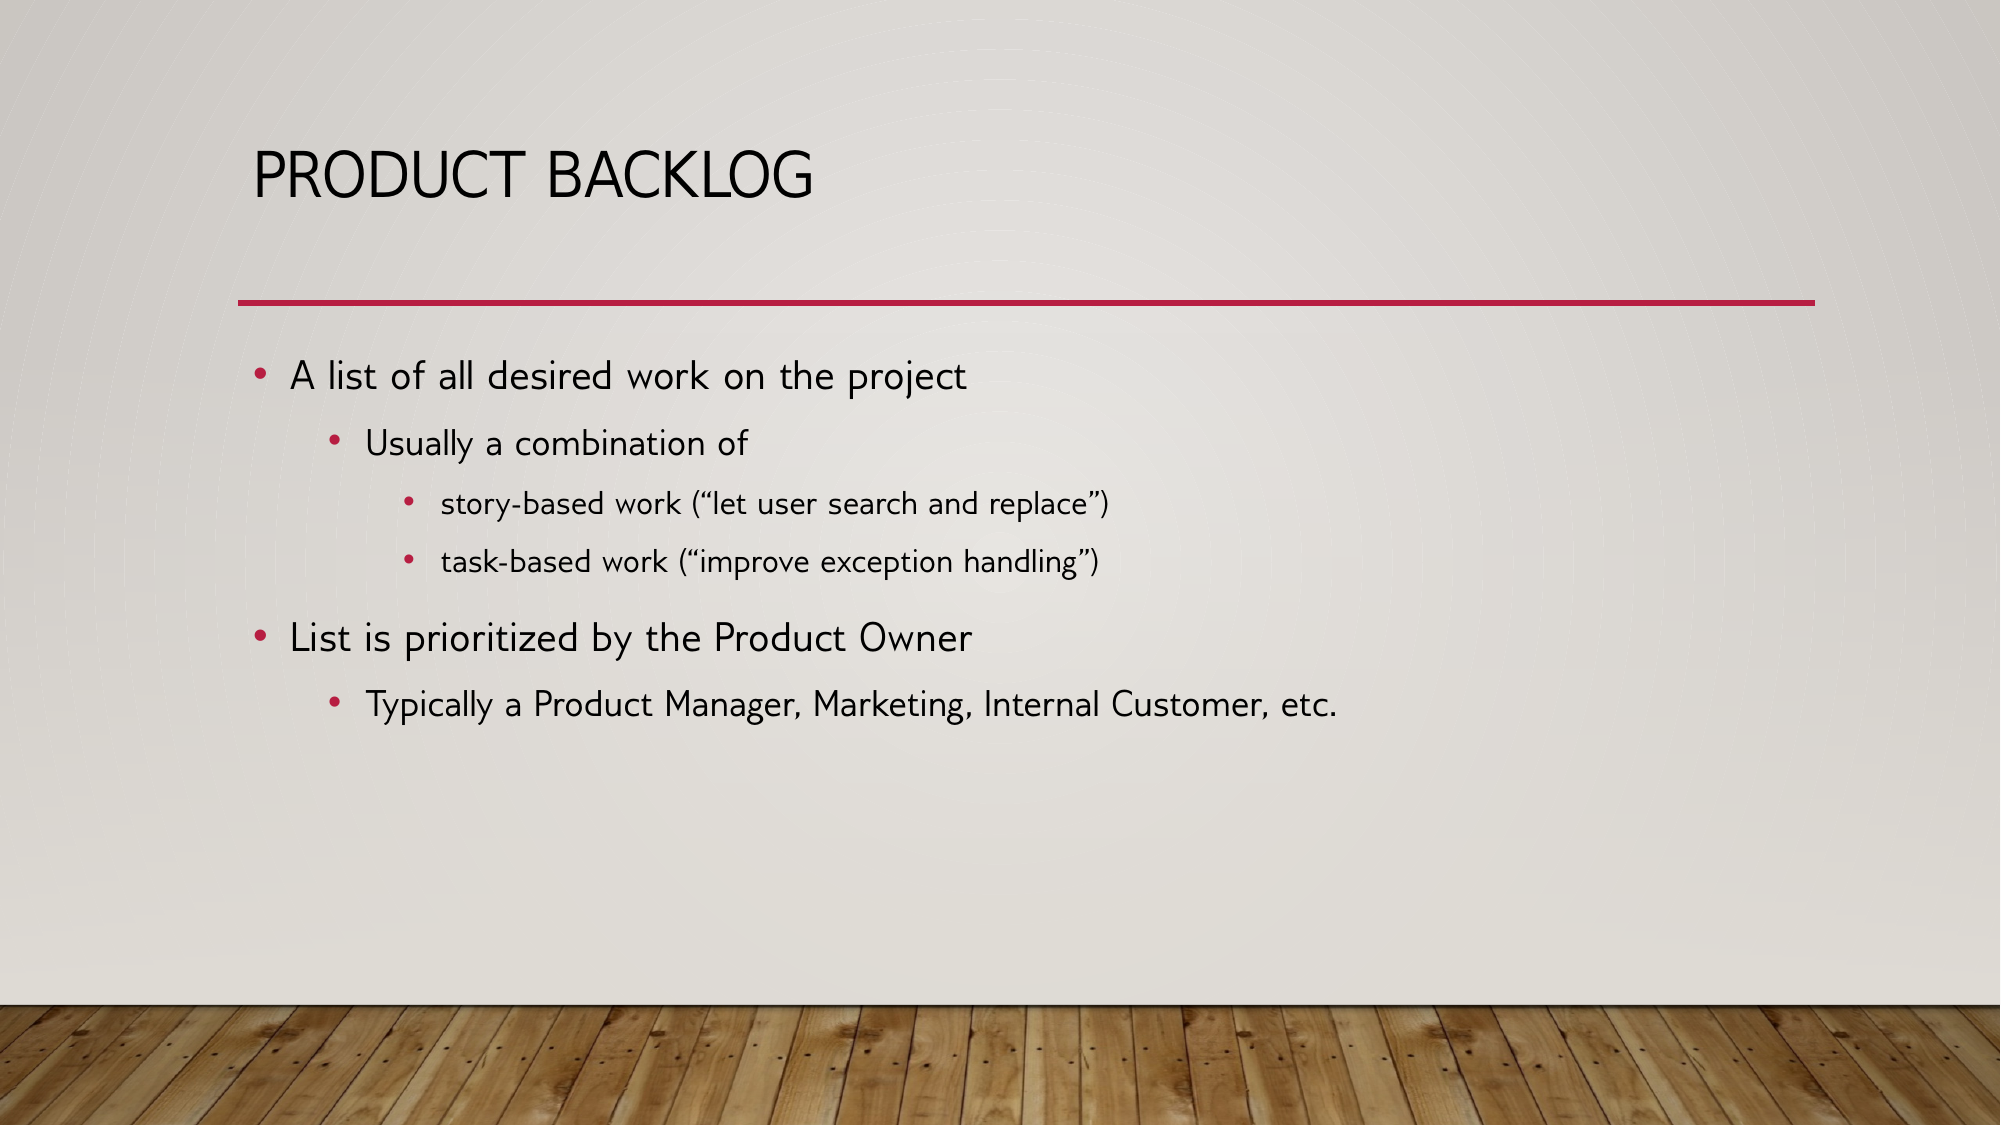

# Product Backlog
A list of all desired work on the project
Usually a combination of
story-based work (“let user search and replace”)
task-based work (“improve exception handling”)
List is prioritized by the Product Owner
Typically a Product Manager, Marketing, Internal Customer, etc.